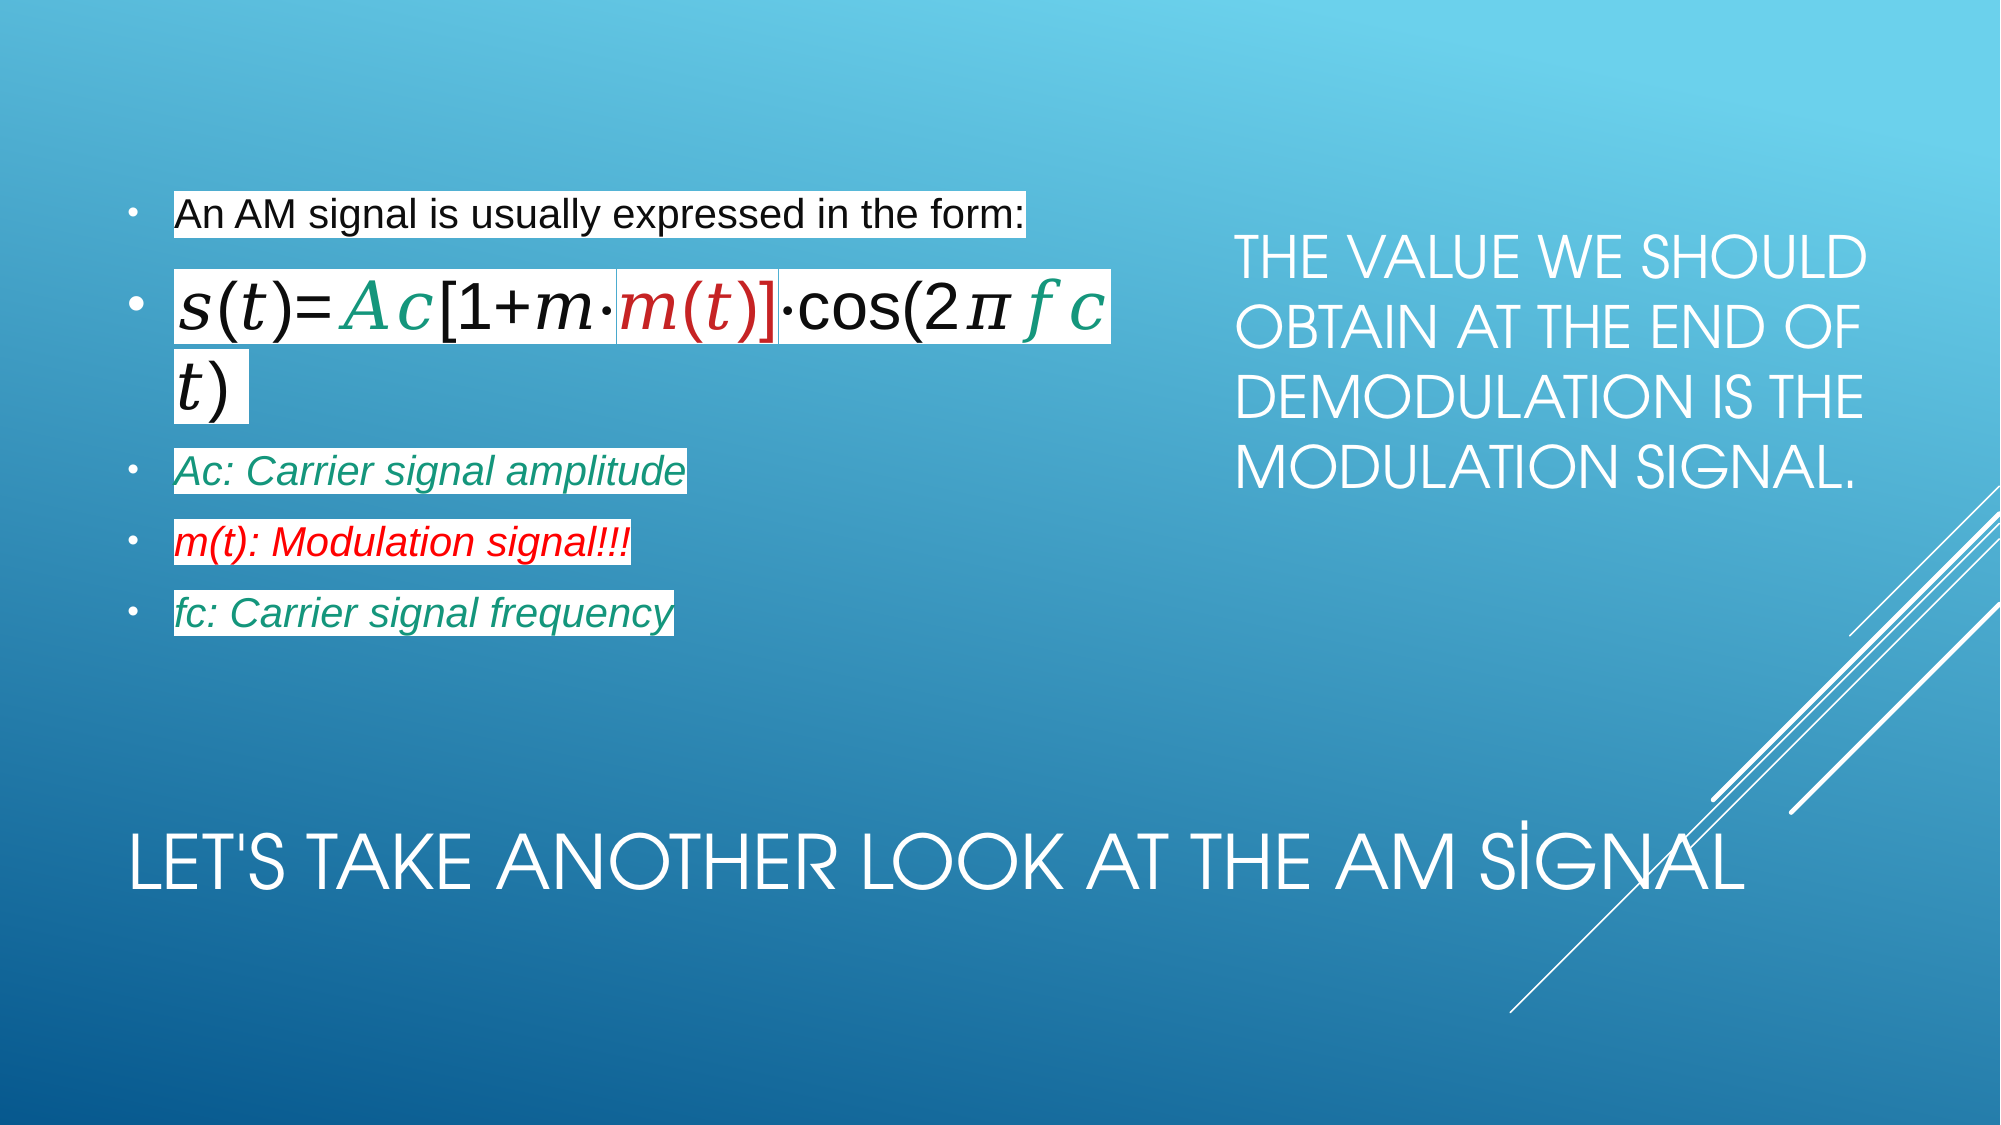

An AM signal is usually expressed in the form:
𝑠(𝑡)=𝐴𝑐[1+𝑚⋅𝑚(𝑡)]⋅cos(2𝜋𝑓𝑐𝑡)
Ac​: Carrier signal amplitude
m(t): Modulation signal!!!
fc​: Carrier signal frequency
THE VALUE WE SHOULD OBTAIN AT THE END OF DEMODULATION IS THE MODULATION SIGNAL.
# Let's take another look at the am signal